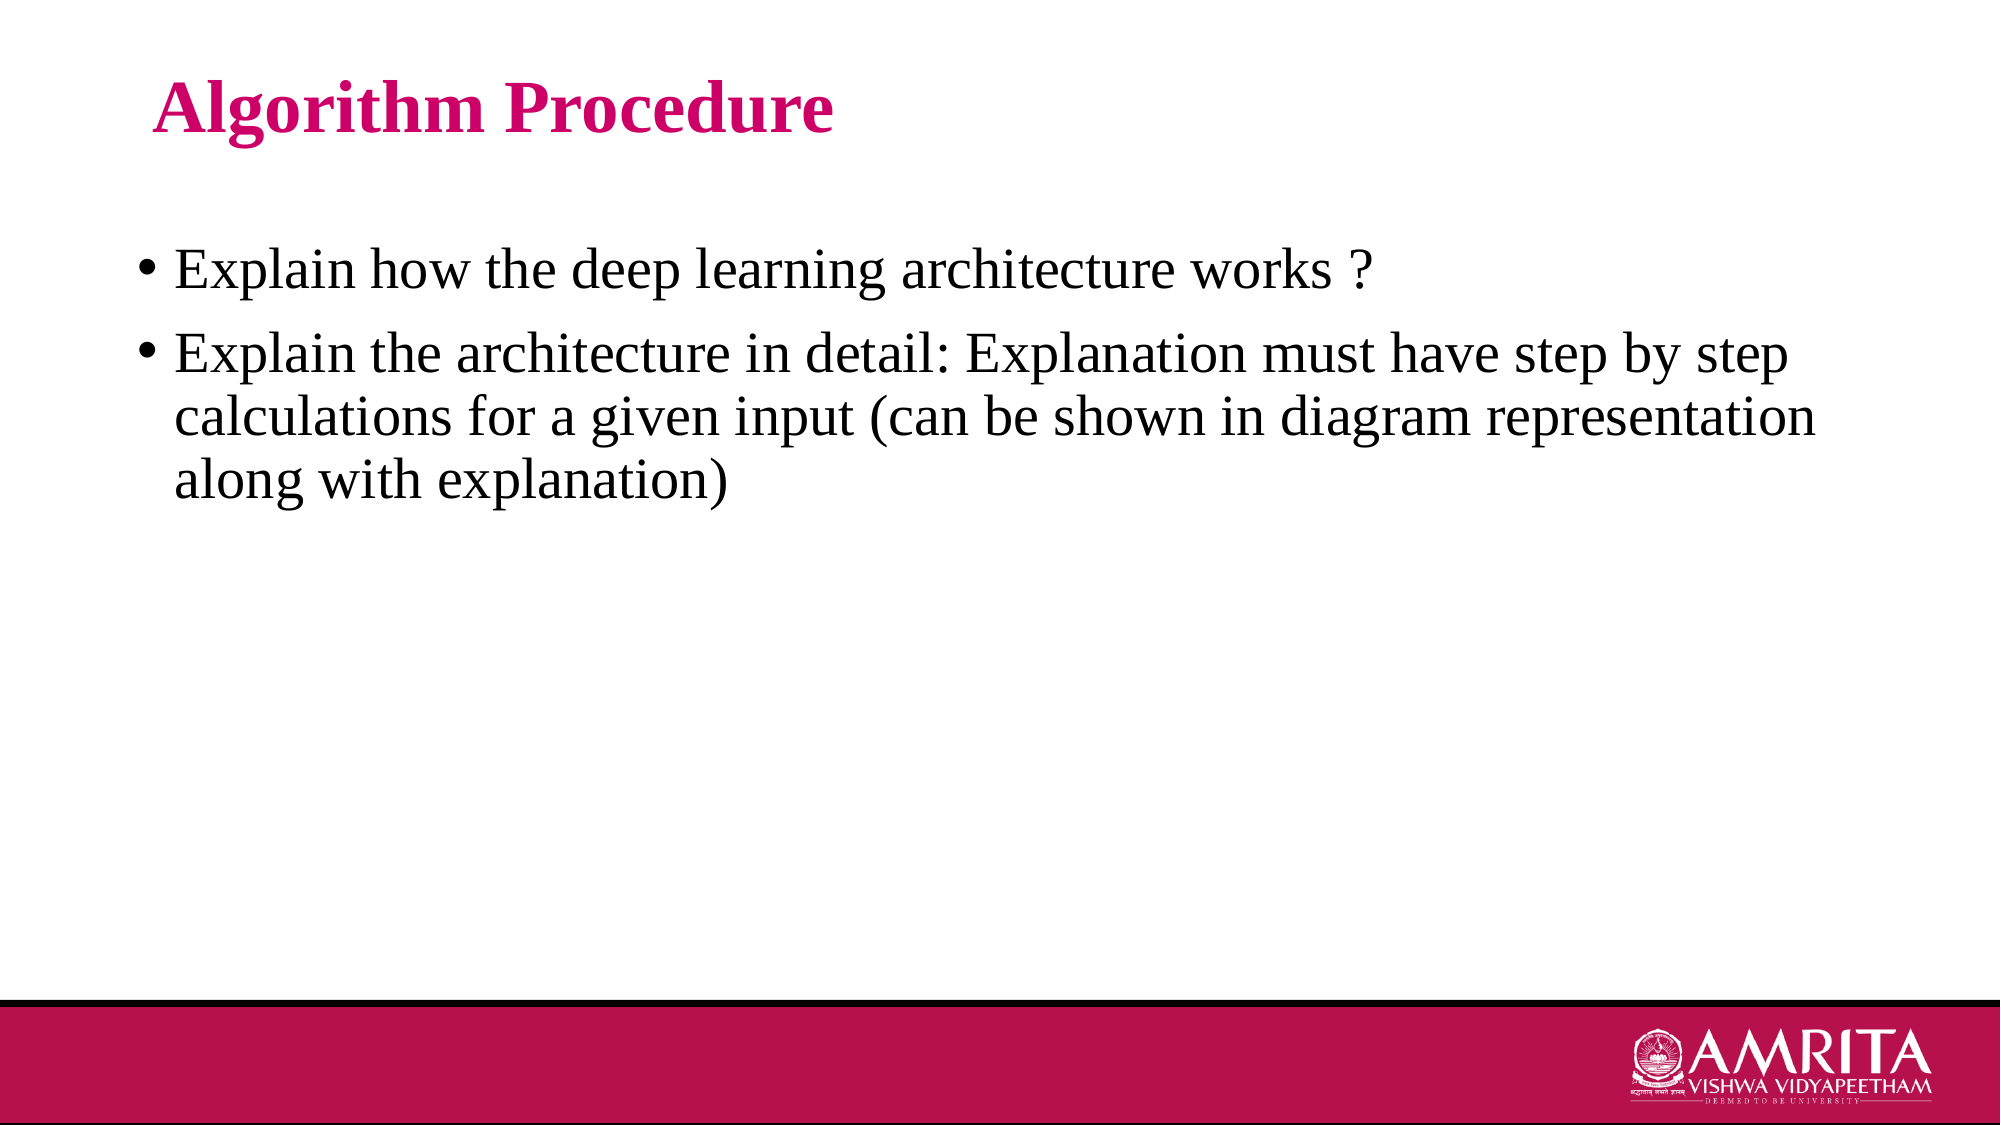

# Algorithm Procedure
Explain how the deep learning architecture works ?
Explain the architecture in detail: Explanation must have step by step calculations for a given input (can be shown in diagram representation along with explanation)